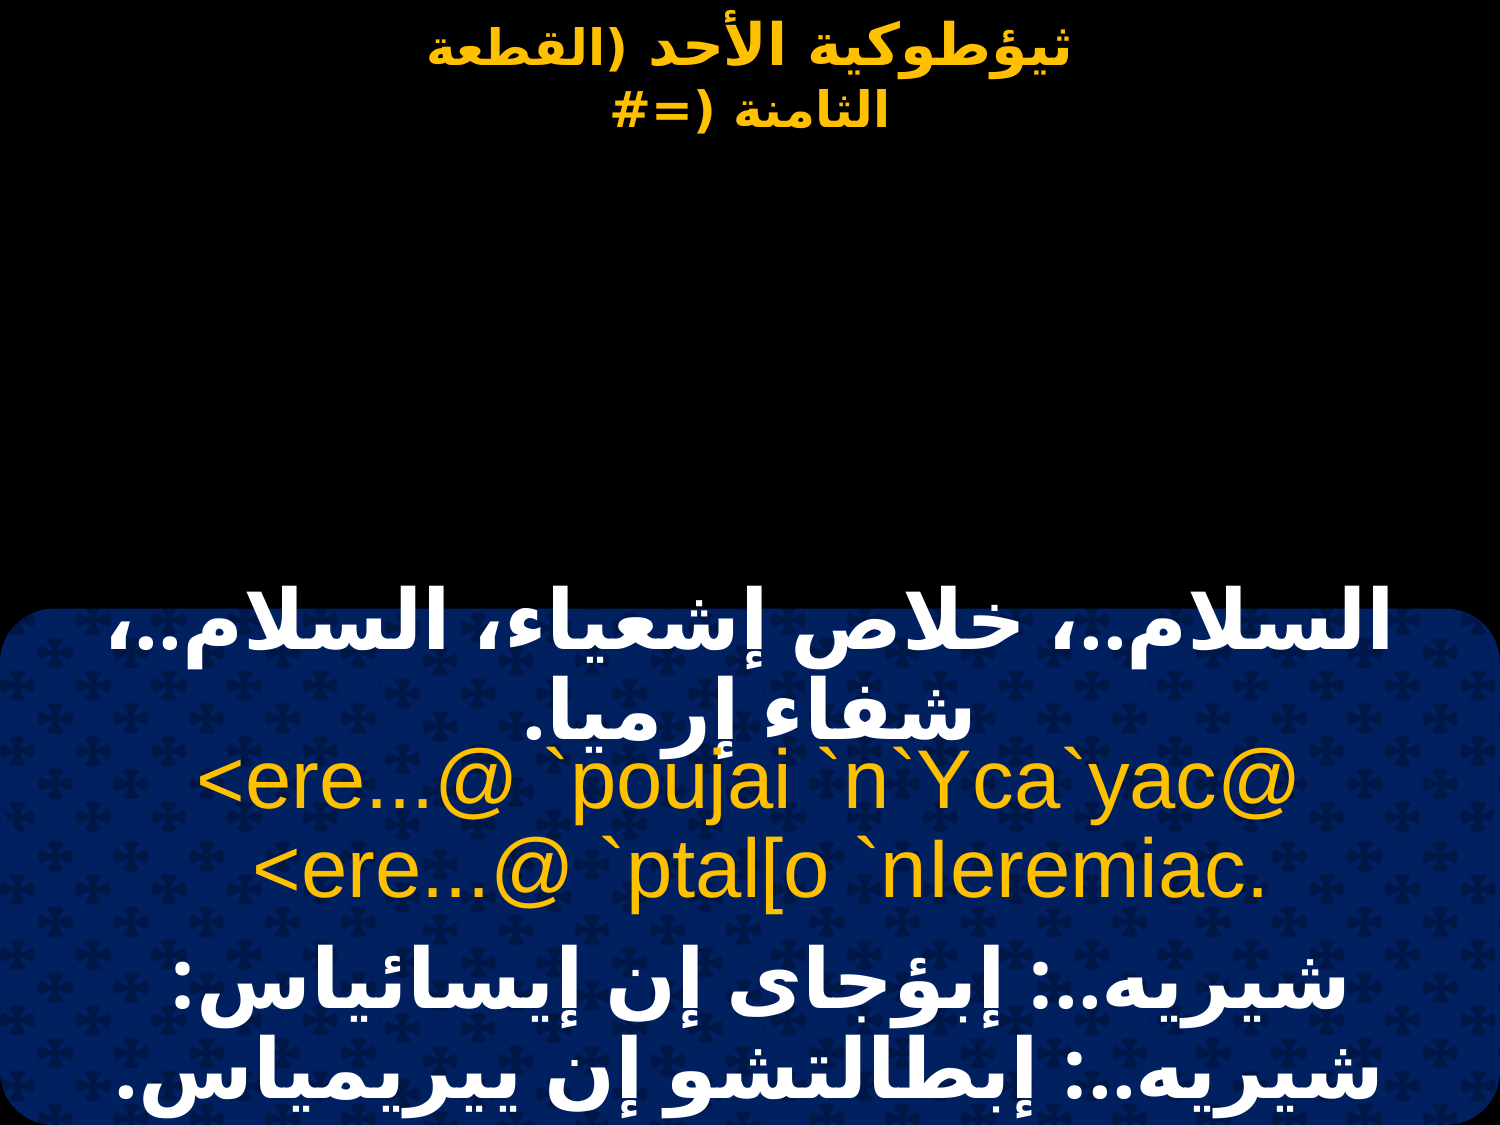

السلام..، خلاص إشعياء، السلام..، شفاء إرميا.
<ere...@ `poujai `n`Yca`yac@
 <ere...@ `ptal[o `nIeremiac.
شيريه..: إبؤجاى إن إيسائياس:
شيريه..: إبطالتشو إن ييريمياس.